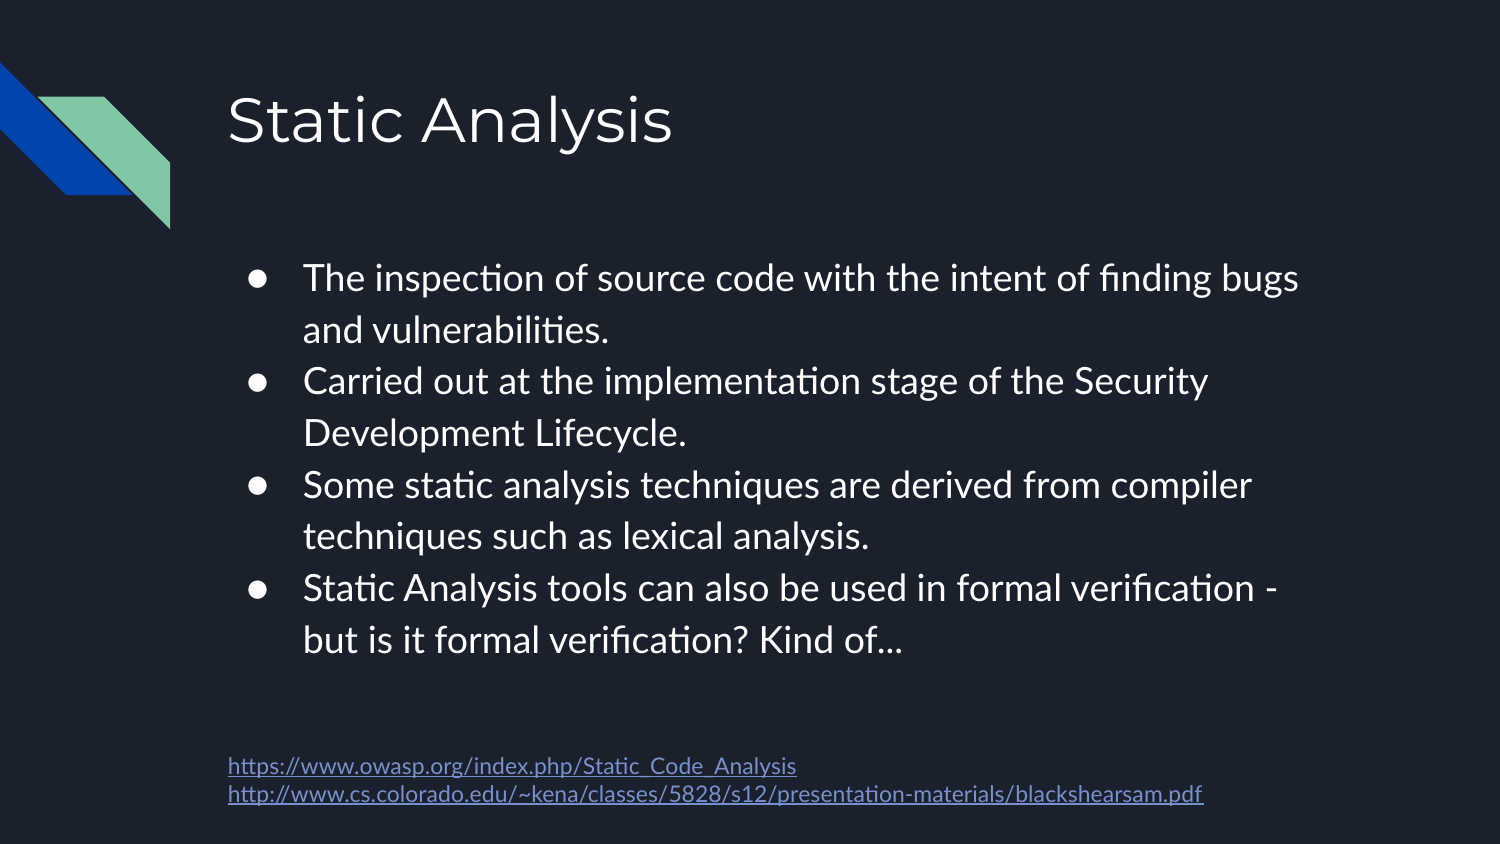

# Static Analysis
The inspection of source code with the intent of finding bugs and vulnerabilities.
Carried out at the implementation stage of the Security Development Lifecycle.
Some static analysis techniques are derived from compiler techniques such as lexical analysis.
Static Analysis tools can also be used in formal verification -  but is it formal verification? Kind of...
https://www.owasp.org/index.php/Static_Code_Analysis
http://www.cs.colorado.edu/~kena/classes/5828/s12/presentation-materials/blackshearsam.pdf